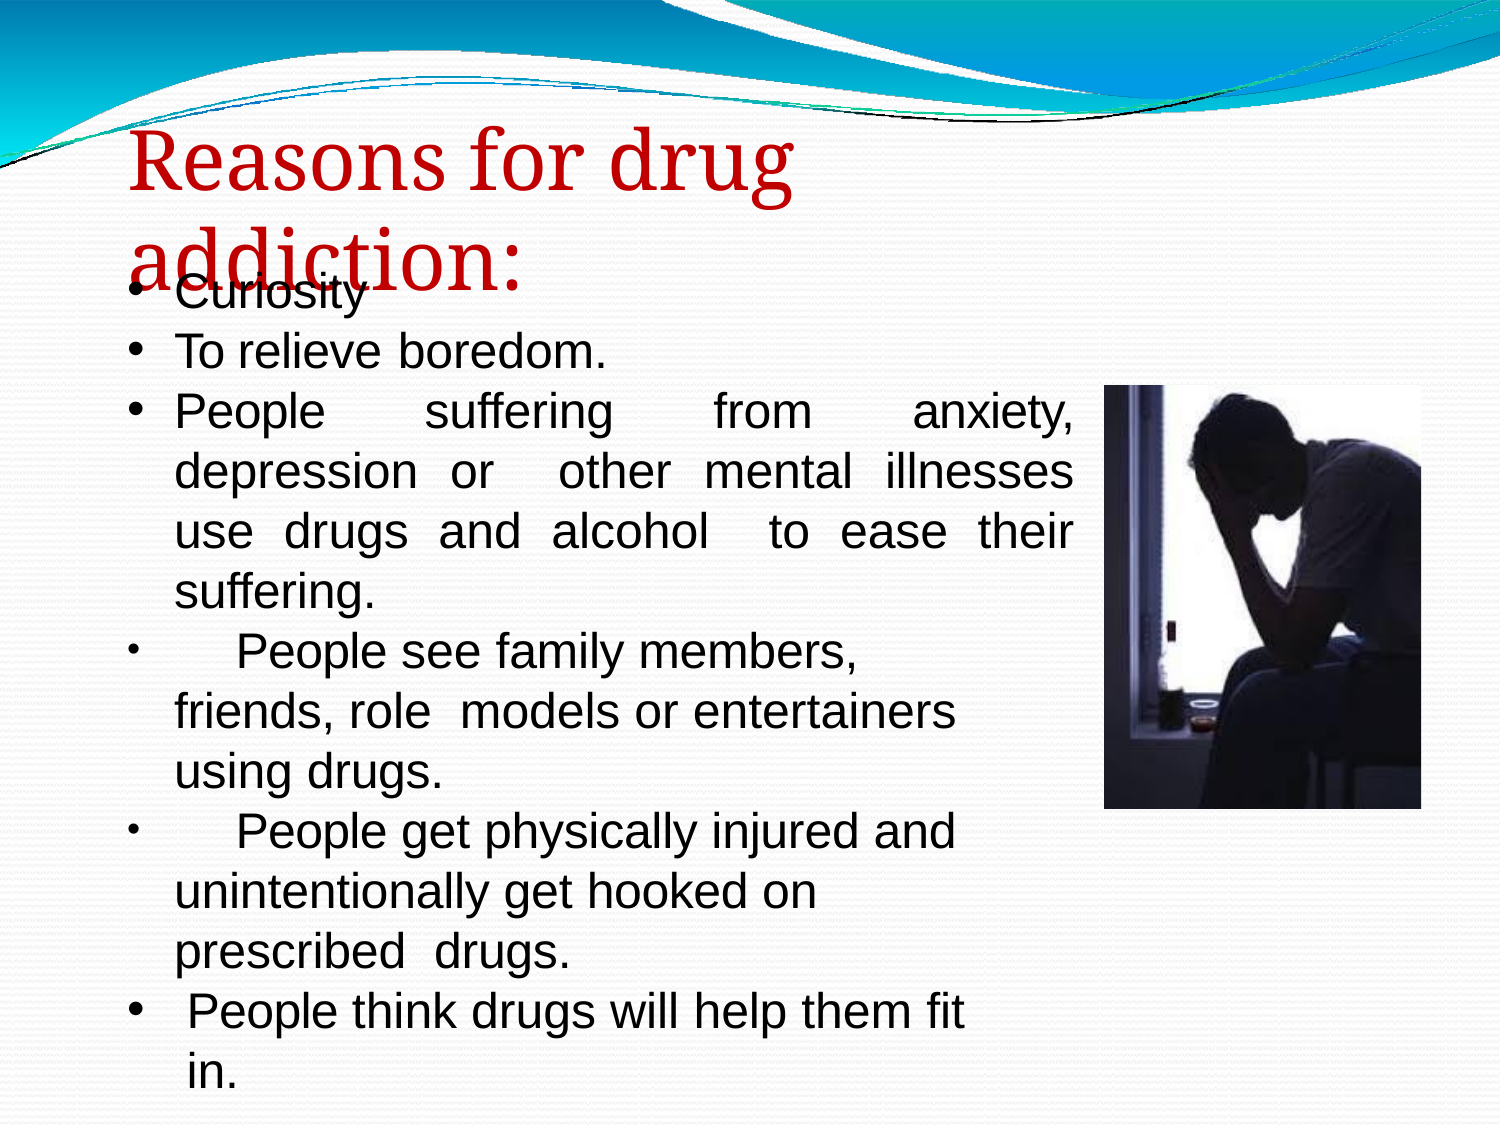

# Reasons for drug addiction:
Curiosity
To relieve boredom.
People suffering from anxiety, depression or  other mental illnesses use drugs and alcohol  to ease their suffering.
	People see family members, friends, role  models or entertainers using drugs.
	People get physically injured and  unintentionally get hooked on prescribed  drugs.
People think drugs will help them fit in.